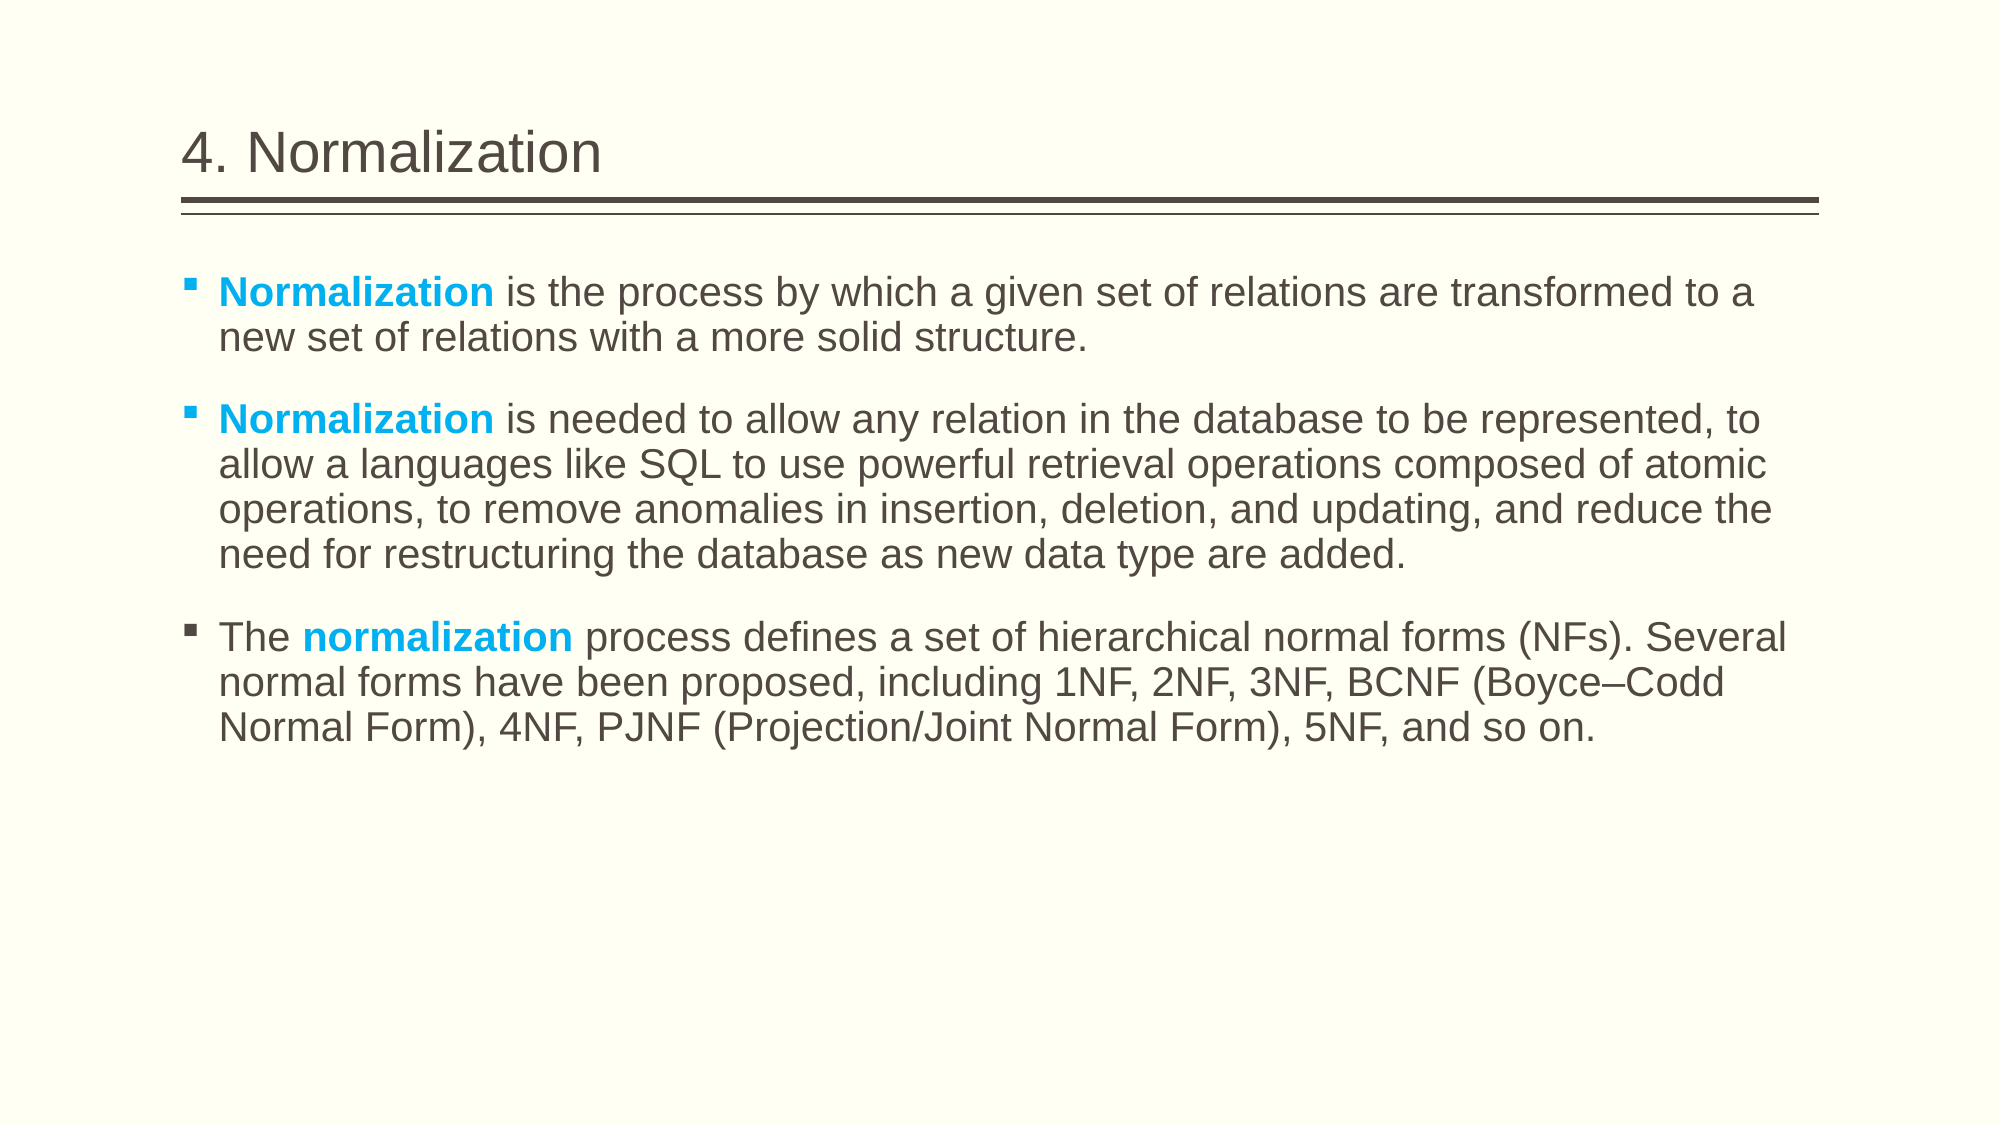

# 4. Normalization
Normalization is the process by which a given set of relations are transformed to a new set of relations with a more solid structure.
Normalization is needed to allow any relation in the database to be represented, to allow a languages like SQL to use powerful retrieval operations composed of atomic operations, to remove anomalies in insertion, deletion, and updating, and reduce the need for restructuring the database as new data type are added.
The normalization process defines a set of hierarchical normal forms (NFs). Several normal forms have been proposed, including 1NF, 2NF, 3NF, BCNF (Boyce–Codd Normal Form), 4NF, PJNF (Projection/Joint Normal Form), 5NF, and so on.